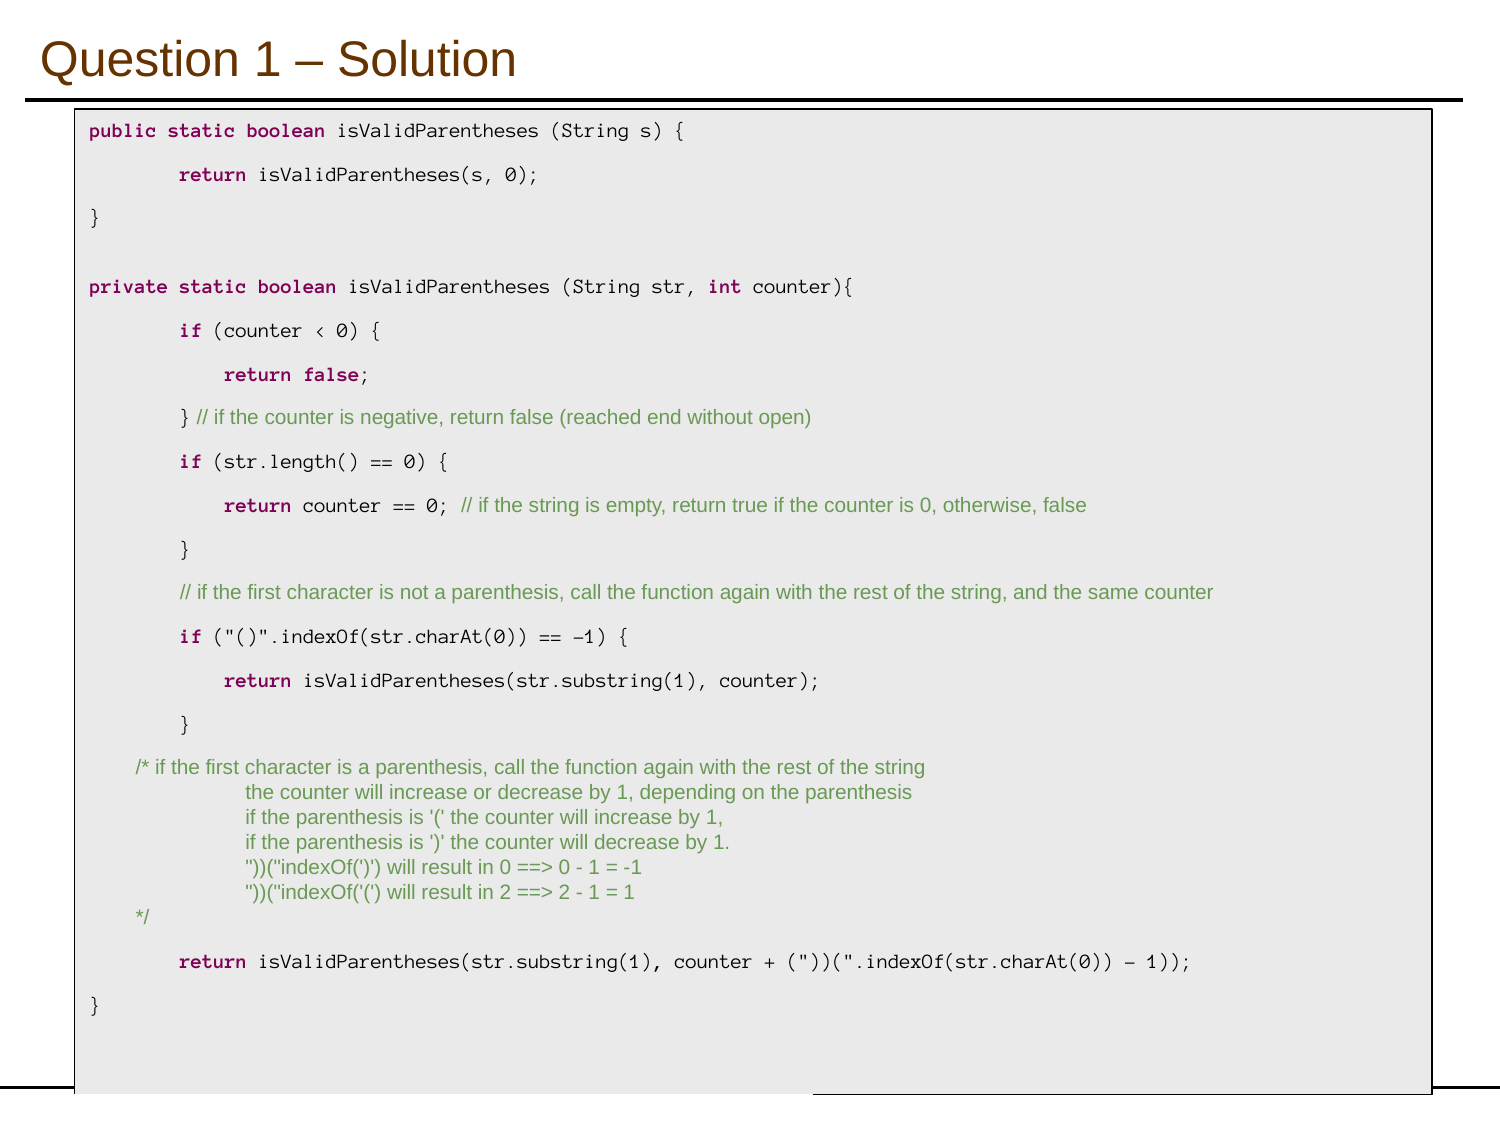

Question 1 – Solution
public static boolean isValidParentheses (String s) {
        return isValidParentheses(s, 0);
}
private static boolean isValidParentheses (String str, int counter){
        if (counter < 0) {
            return false;
        } // if the counter is negative, return false (reached end without open)
        if (str.length() == 0) {
            return counter == 0; // if the string is empty, return true if the counter is 0, otherwise, false
        }
        // if the first character is not a parenthesis, call the function again with the rest of the string, and the same counter
        if ("()".indexOf(str.charAt(0)) == -1) {
            return isValidParentheses(str.substring(1), counter);
        }
        /* if the first character is a parenthesis, call the function again with the rest of the string
	 the counter will increase or decrease by 1, depending on the parenthesis
	 if the parenthesis is '(' the counter will increase by 1,
	 if the parenthesis is ')' the counter will decrease by 1.
	 "))("indexOf(')') will result in 0 ==> 0 - 1 = -1
	 "))("indexOf('(') will result in 2 ==> 2 - 1 = 1
        */
        return isValidParentheses(str.substring(1), counter + ("))(".indexOf(str.charAt(0)) - 1));
}